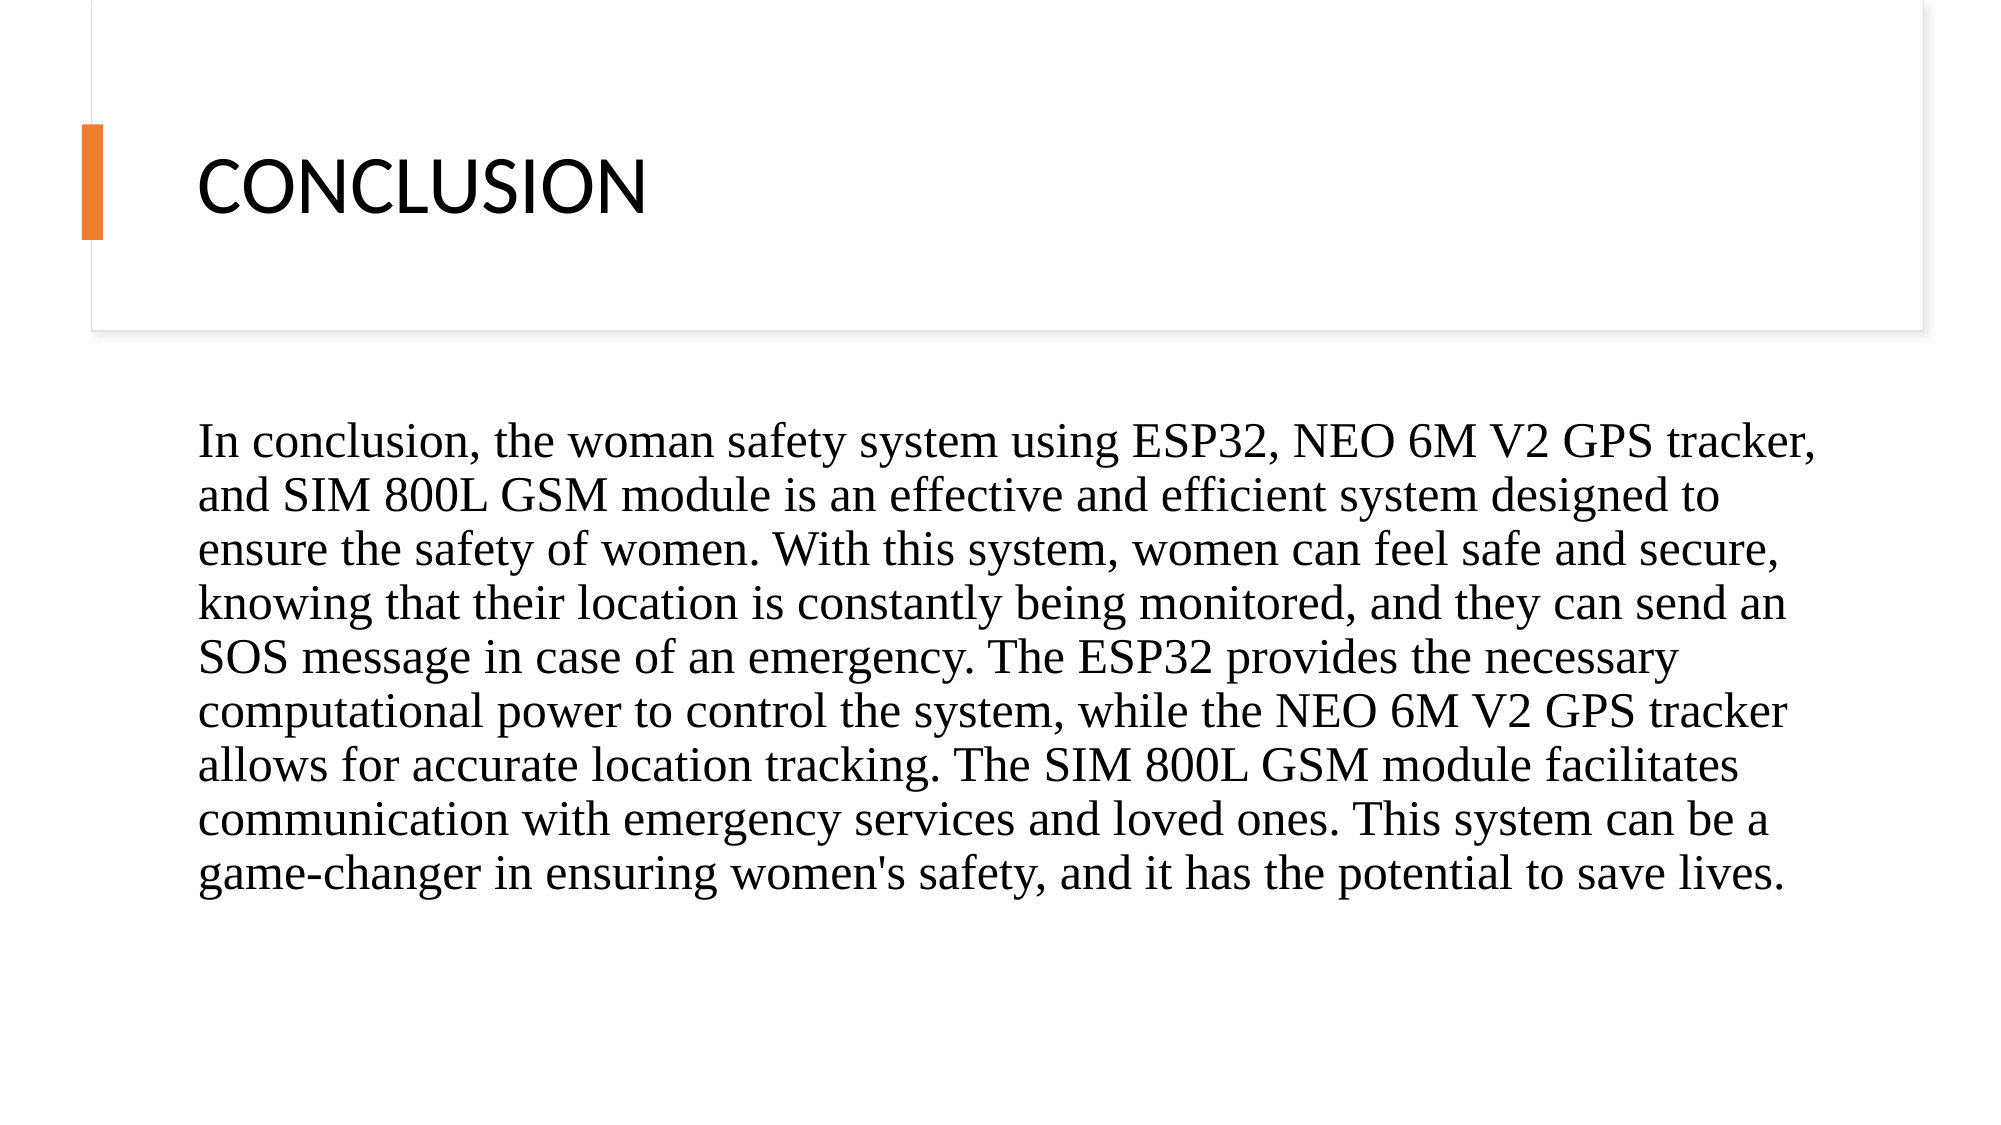

# CONCLUSION

In conclusion, the woman safety system using ESP32, NEO 6M V2 GPS tracker, and SIM 800L GSM module is an effective and efficient system designed to ensure the safety of women. With this system, women can feel safe and secure, knowing that their location is constantly being monitored, and they can send an SOS message in case of an emergency. The ESP32 provides the necessary computational power to control the system, while the NEO 6M V2 GPS tracker allows for accurate location tracking. The SIM 800L GSM module facilitates communication with emergency services and loved ones. This system can be a game-changer in ensuring women's safety, and it has the potential to save lives.